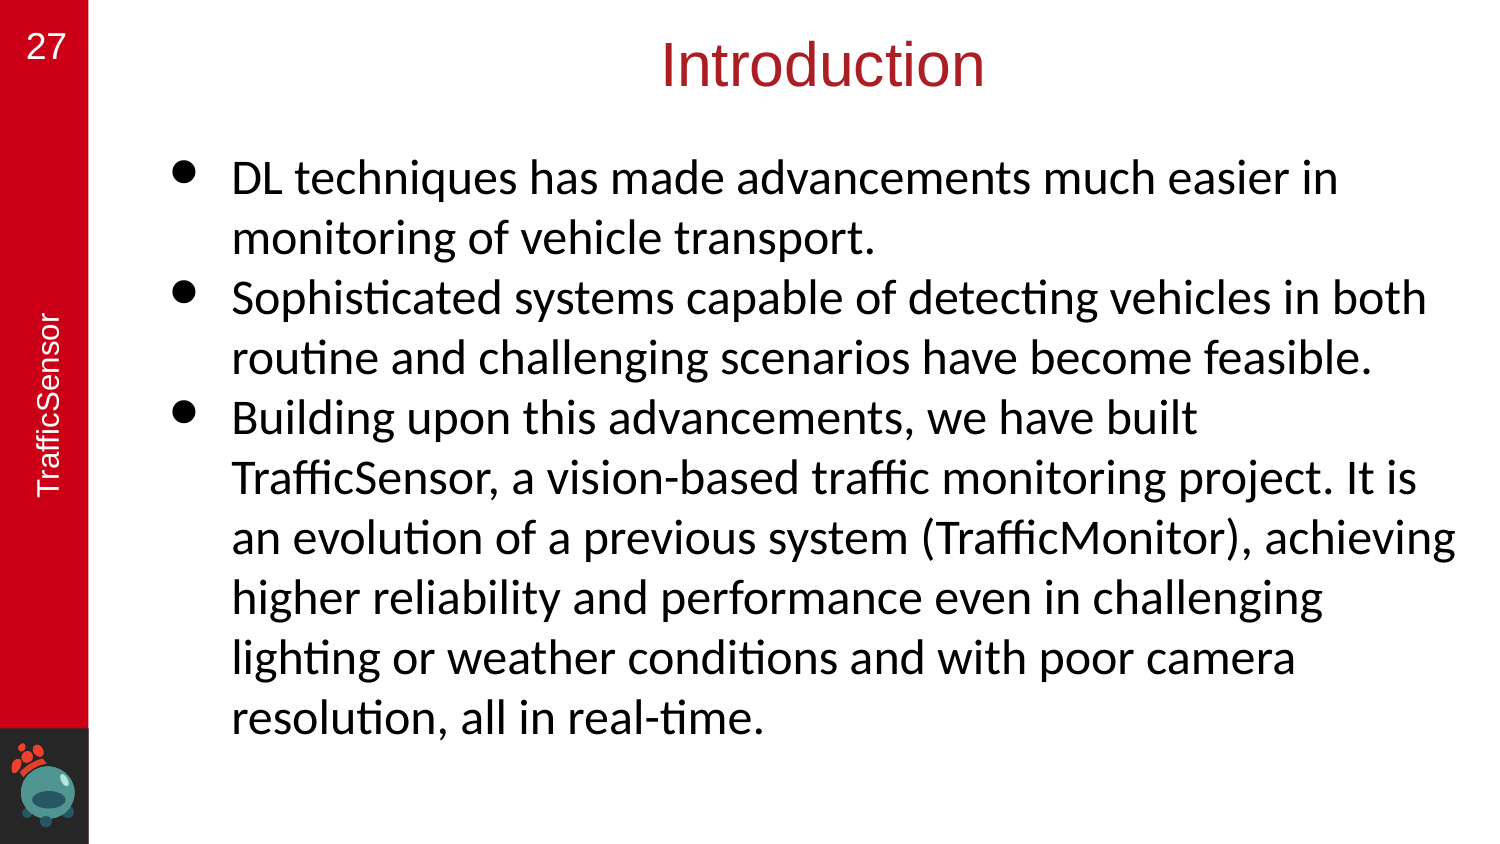

27
# Introduction
DL techniques has made advancements much easier in monitoring of vehicle transport.
Sophisticated systems capable of detecting vehicles in both routine and challenging scenarios have become feasible.
Building upon this advancements, we have built TrafficSensor, a vision-based traffic monitoring project. It is an evolution of a previous system (TrafficMonitor), achieving higher reliability and performance even in challenging lighting or weather conditions and with poor camera resolution, all in real-time.
TrafficSensor